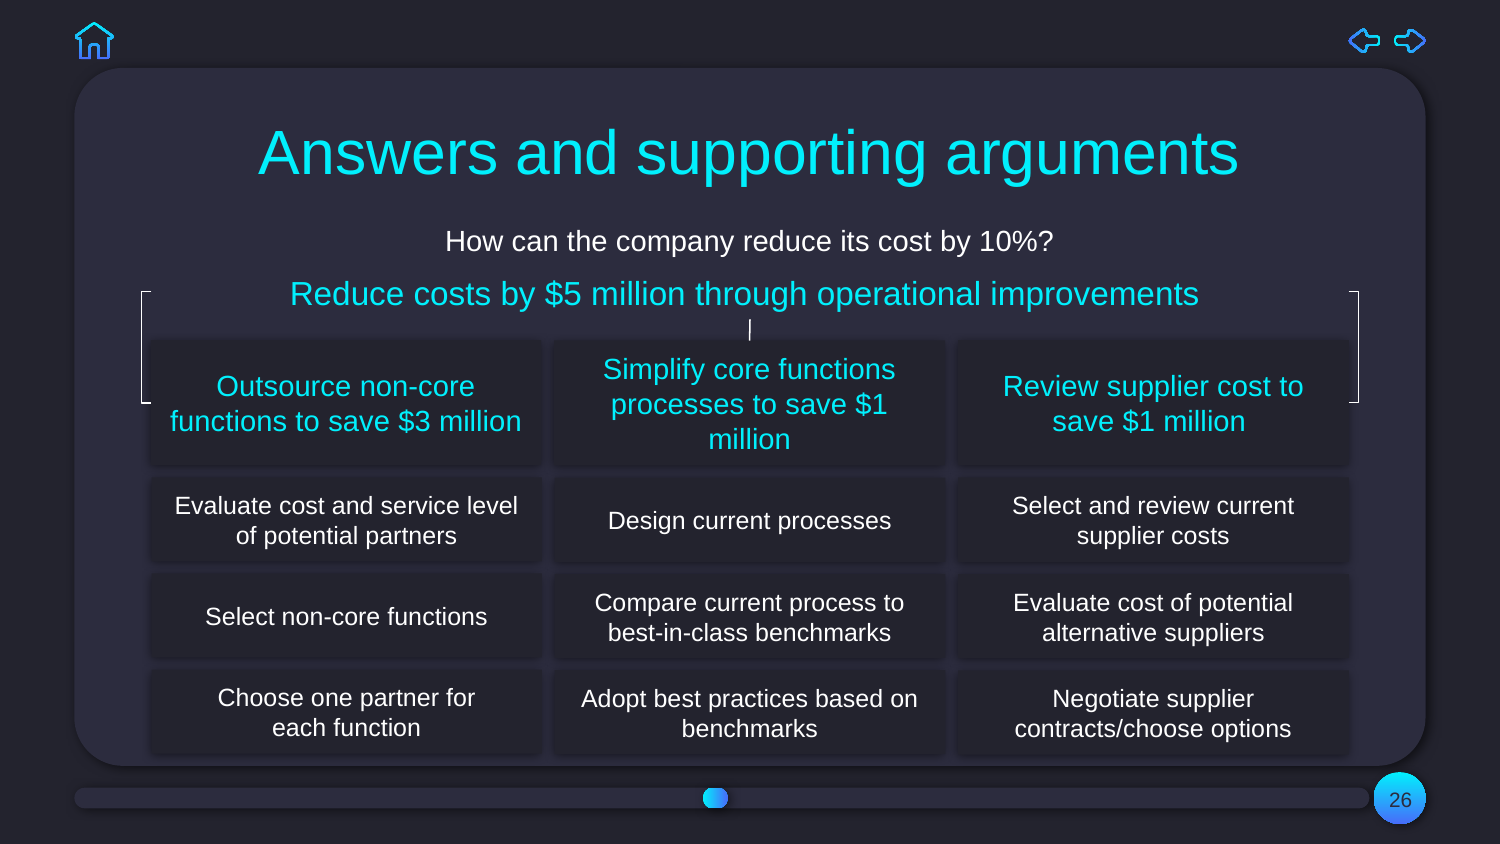

# Answers and supporting arguments
How can the company reduce its cost by 10%?
Reduce costs by $5 million through operational improvements
Review supplier cost to save $1 million
Outsource non-core
functions to save $3 million
Simplify core functions processes to save $1 million
Evaluate cost and service level of potential partners
Select and review current supplier costs
Design current processes
Select non-core functions
Compare current process to best-in-class benchmarks
Evaluate cost of potential alternative suppliers
Choose one partner for
each function
Adopt best practices based on benchmarks
Negotiate supplier contracts/choose options